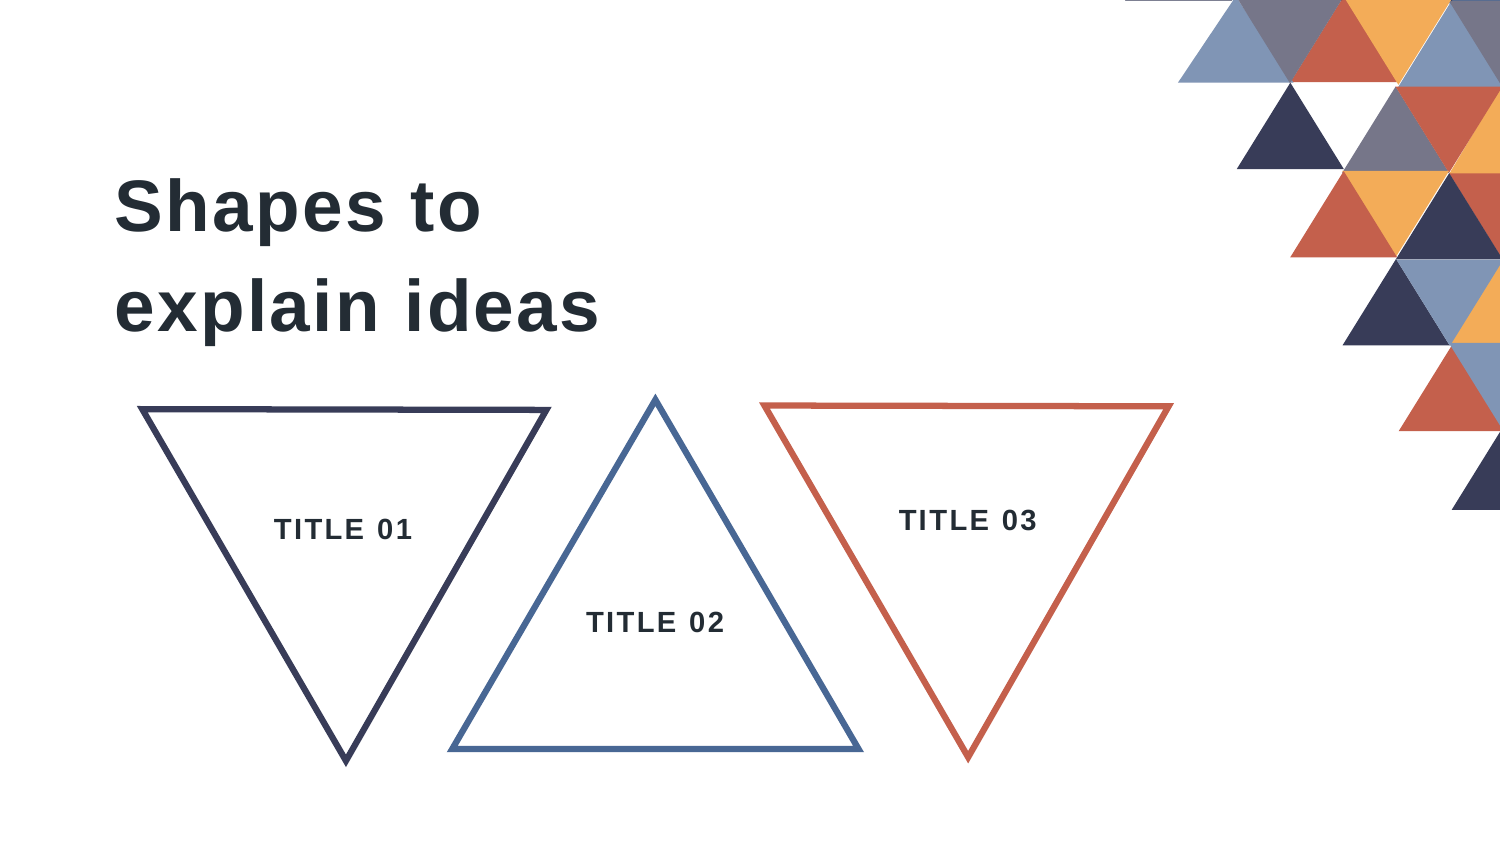

Shapes to
explain ideas

TITLE 03
TITLE 01
TITLE 02